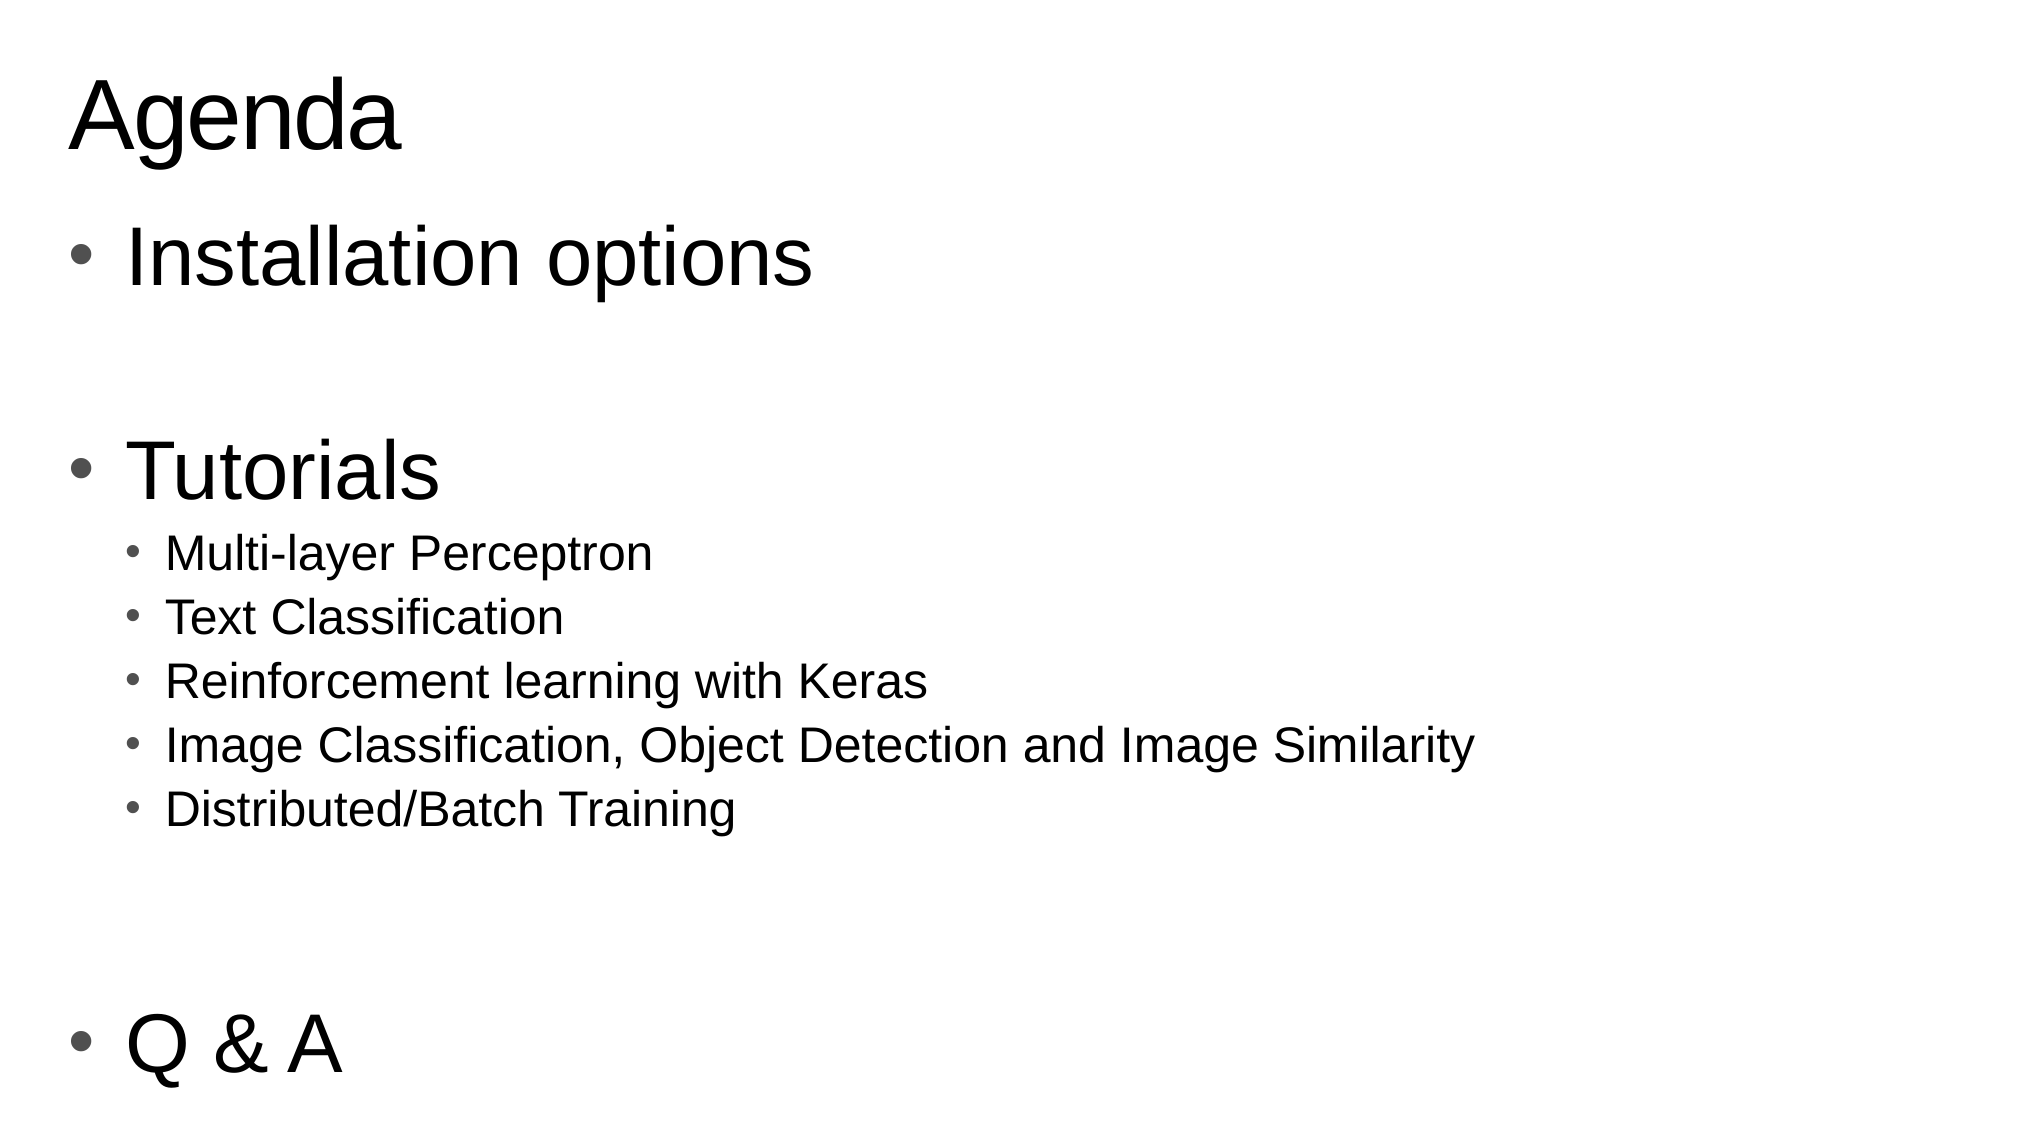

# Agenda
Installation options

Tutorials
Multi-layer Perceptron
Text Classification
Reinforcement learning with Keras
Image Classification, Object Detection and Image Similarity
Distributed/Batch Training

Q & A